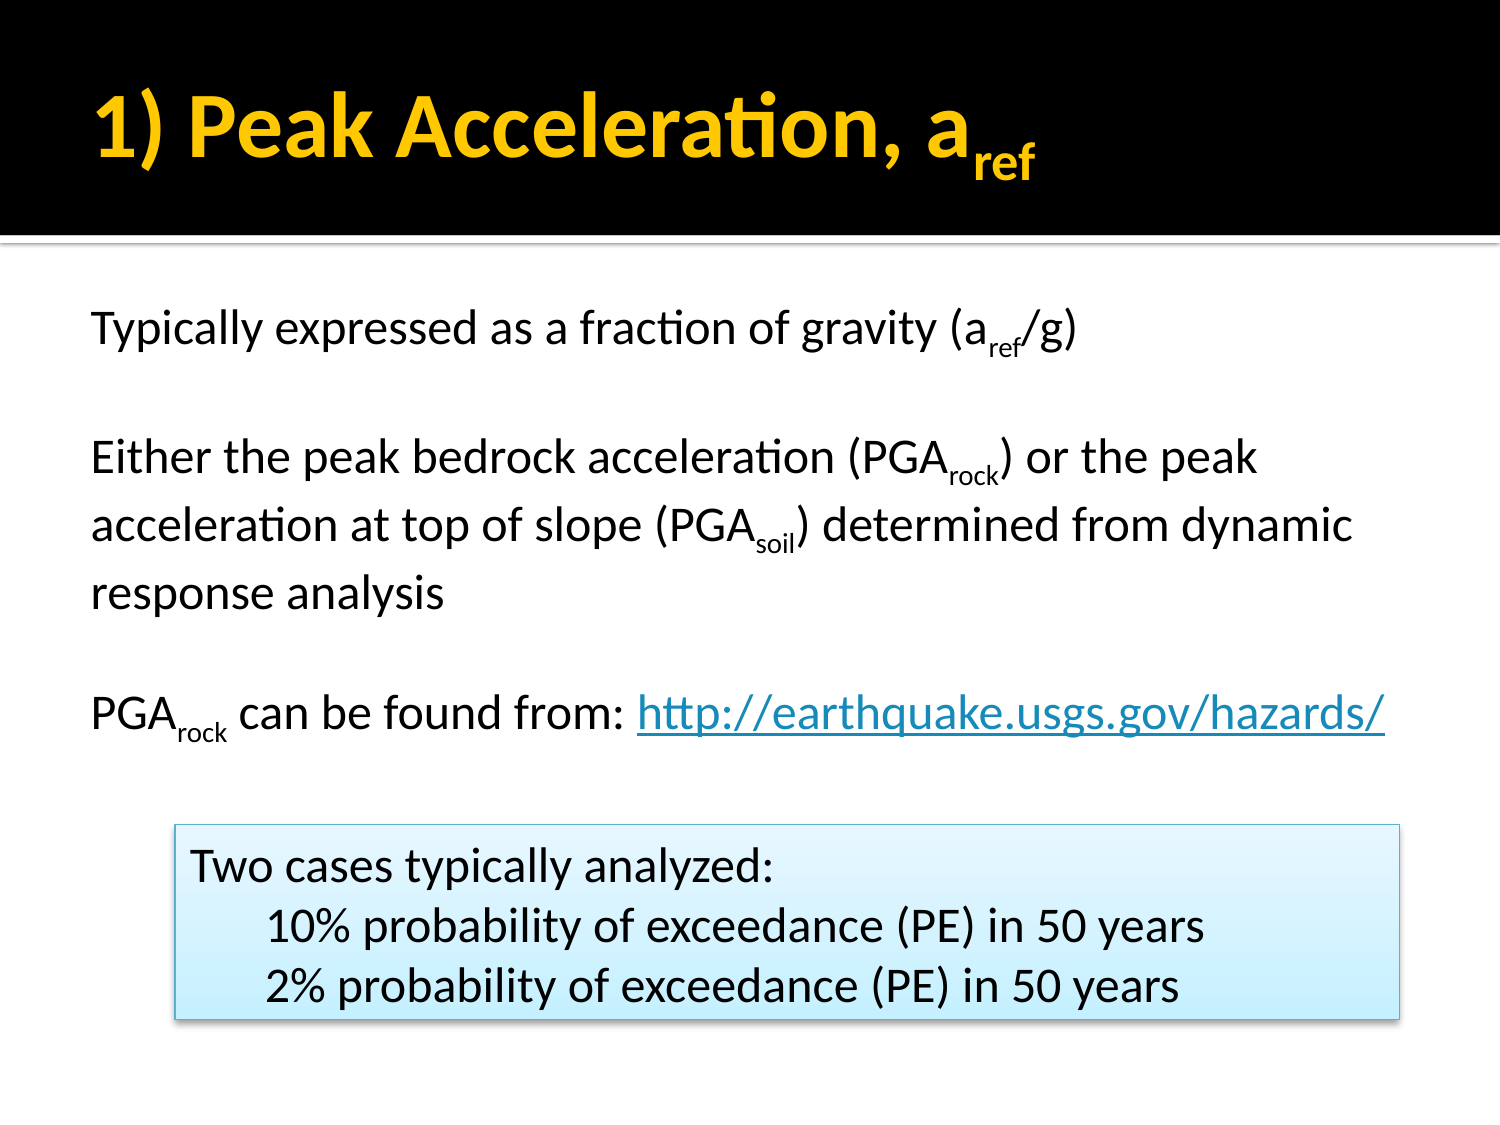

# 1) Peak Acceleration, aref
Typically expressed as a fraction of gravity (aref/g)

Either the peak bedrock acceleration (PGArock) or the peak acceleration at top of slope (PGAsoil) determined from dynamic response analysis

PGArock can be found from: http://earthquake.usgs.gov/hazards/

Two cases typically analyzed:
10% probability of exceedance (PE) in 50 years
2% probability of exceedance (PE) in 50 years